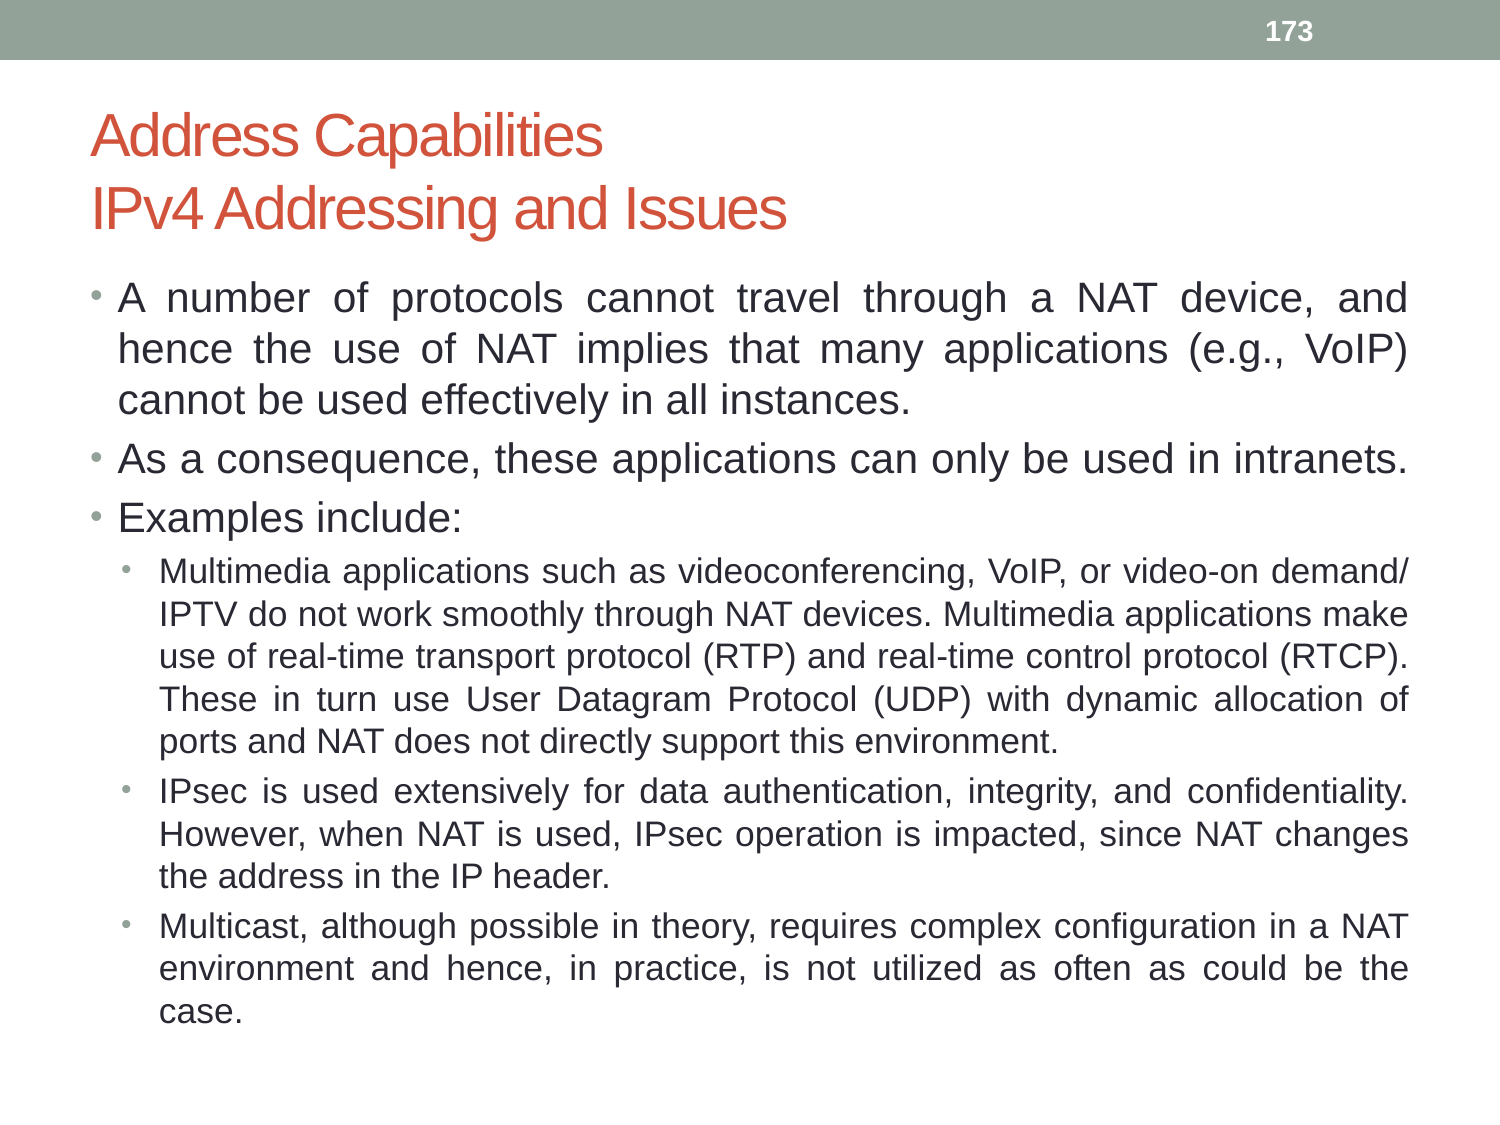

173
# Address Capabilities IPv4 Addressing and Issues
A number of protocols cannot travel through a NAT device, and hence the use of NAT implies that many applications (e.g., VoIP) cannot be used effectively in all instances.
As a consequence, these applications can only be used in intranets.
Examples include:
Multimedia applications such as videoconferencing, VoIP, or video-on demand/ IPTV do not work smoothly through NAT devices. Multimedia applications make use of real-time transport protocol (RTP) and real-time control protocol (RTCP). These in turn use User Datagram Protocol (UDP) with dynamic allocation of ports and NAT does not directly support this environment.
IPsec is used extensively for data authentication, integrity, and confidentiality. However, when NAT is used, IPsec operation is impacted, since NAT changes the address in the IP header.
Multicast, although possible in theory, requires complex configuration in a NAT environment and hence, in practice, is not utilized as often as could be the case.